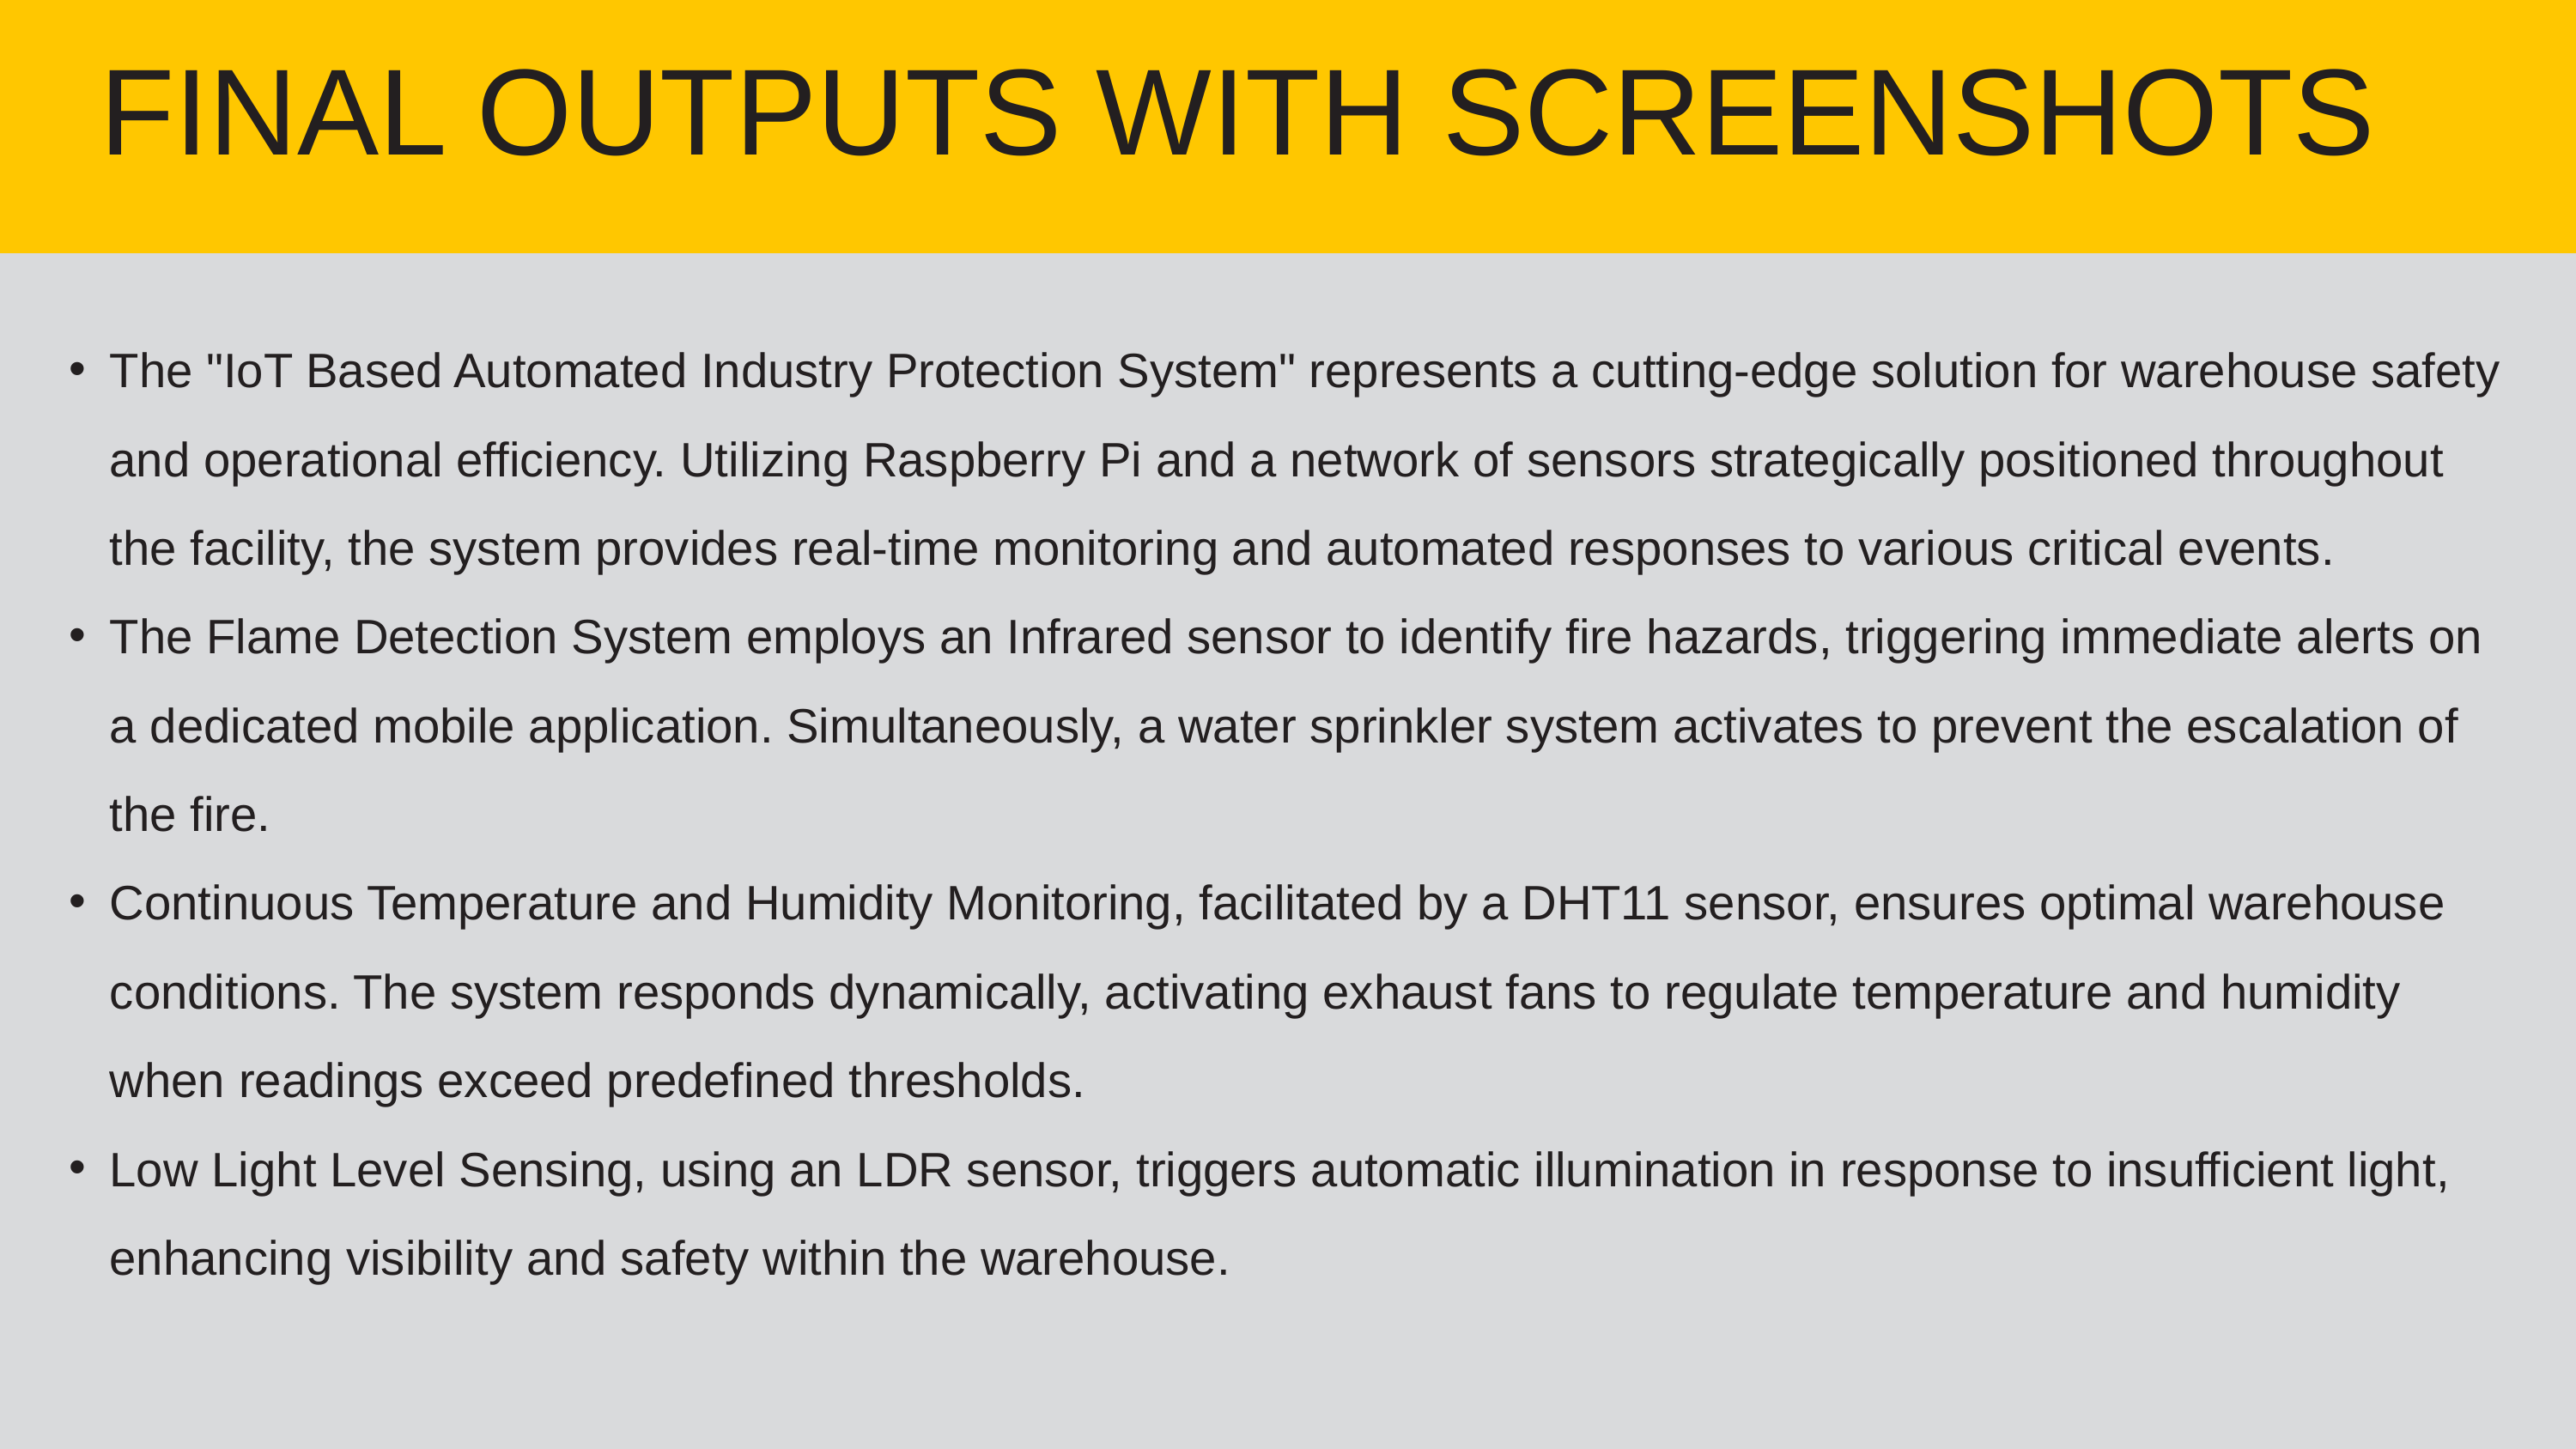

FINAL OUTPUTS WITH SCREENSHOTS
The "IoT Based Automated Industry Protection System" represents a cutting-edge solution for warehouse safety and operational efficiency. Utilizing Raspberry Pi and a network of sensors strategically positioned throughout the facility, the system provides real-time monitoring and automated responses to various critical events.
The Flame Detection System employs an Infrared sensor to identify fire hazards, triggering immediate alerts on a dedicated mobile application. Simultaneously, a water sprinkler system activates to prevent the escalation of the fire.
Continuous Temperature and Humidity Monitoring, facilitated by a DHT11 sensor, ensures optimal warehouse conditions. The system responds dynamically, activating exhaust fans to regulate temperature and humidity when readings exceed predefined thresholds.
Low Light Level Sensing, using an LDR sensor, triggers automatic illumination in response to insufficient light, enhancing visibility and safety within the warehouse.